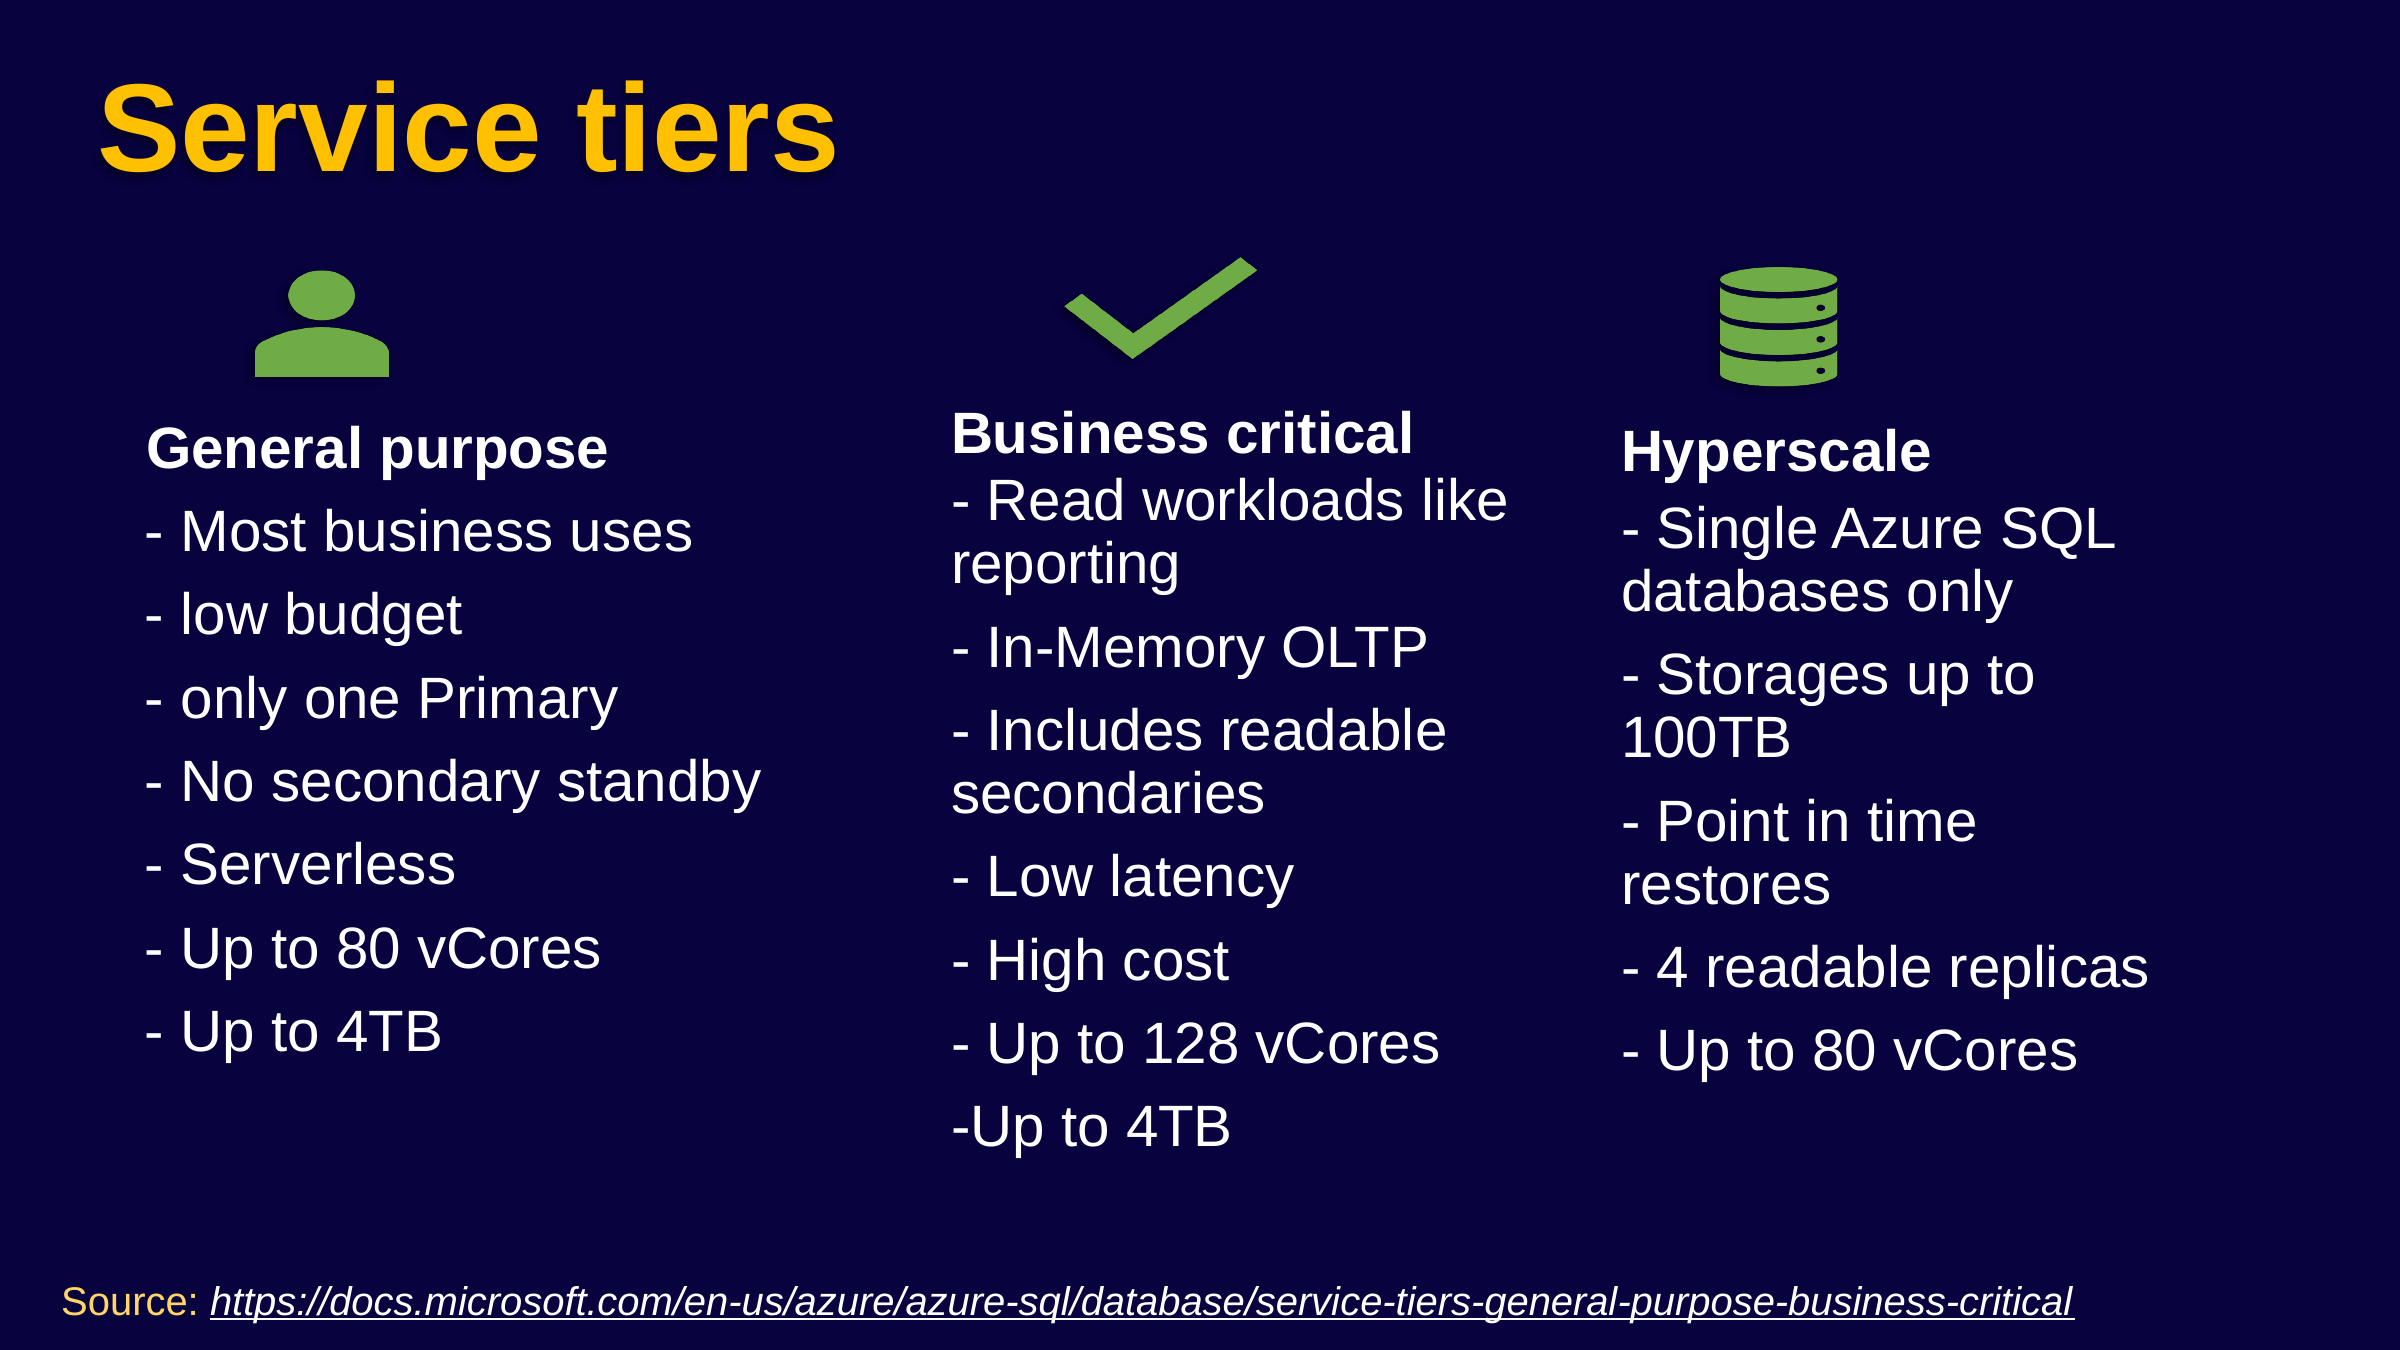

Service tiers
General purpose
- Most business uses
- low budget
- only one Primary
- No secondary standby
- Serverless
- Up to 80 vCores
- Up to 4TB
Business critical
- Read workloads like reporting
- In-Memory OLTP
- Includes readable secondaries
- Low latency
- High cost
- Up to 128 vCores
-Up to 4TB
Hyperscale
- Single Azure SQL databases only
- Storages up to 100TB
- Point in time restores
- 4 readable replicas
- Up to 80 vCores
Source: https://docs.microsoft.com/en-us/azure/azure-sql/database/service-tiers-general-purpose-business-critical